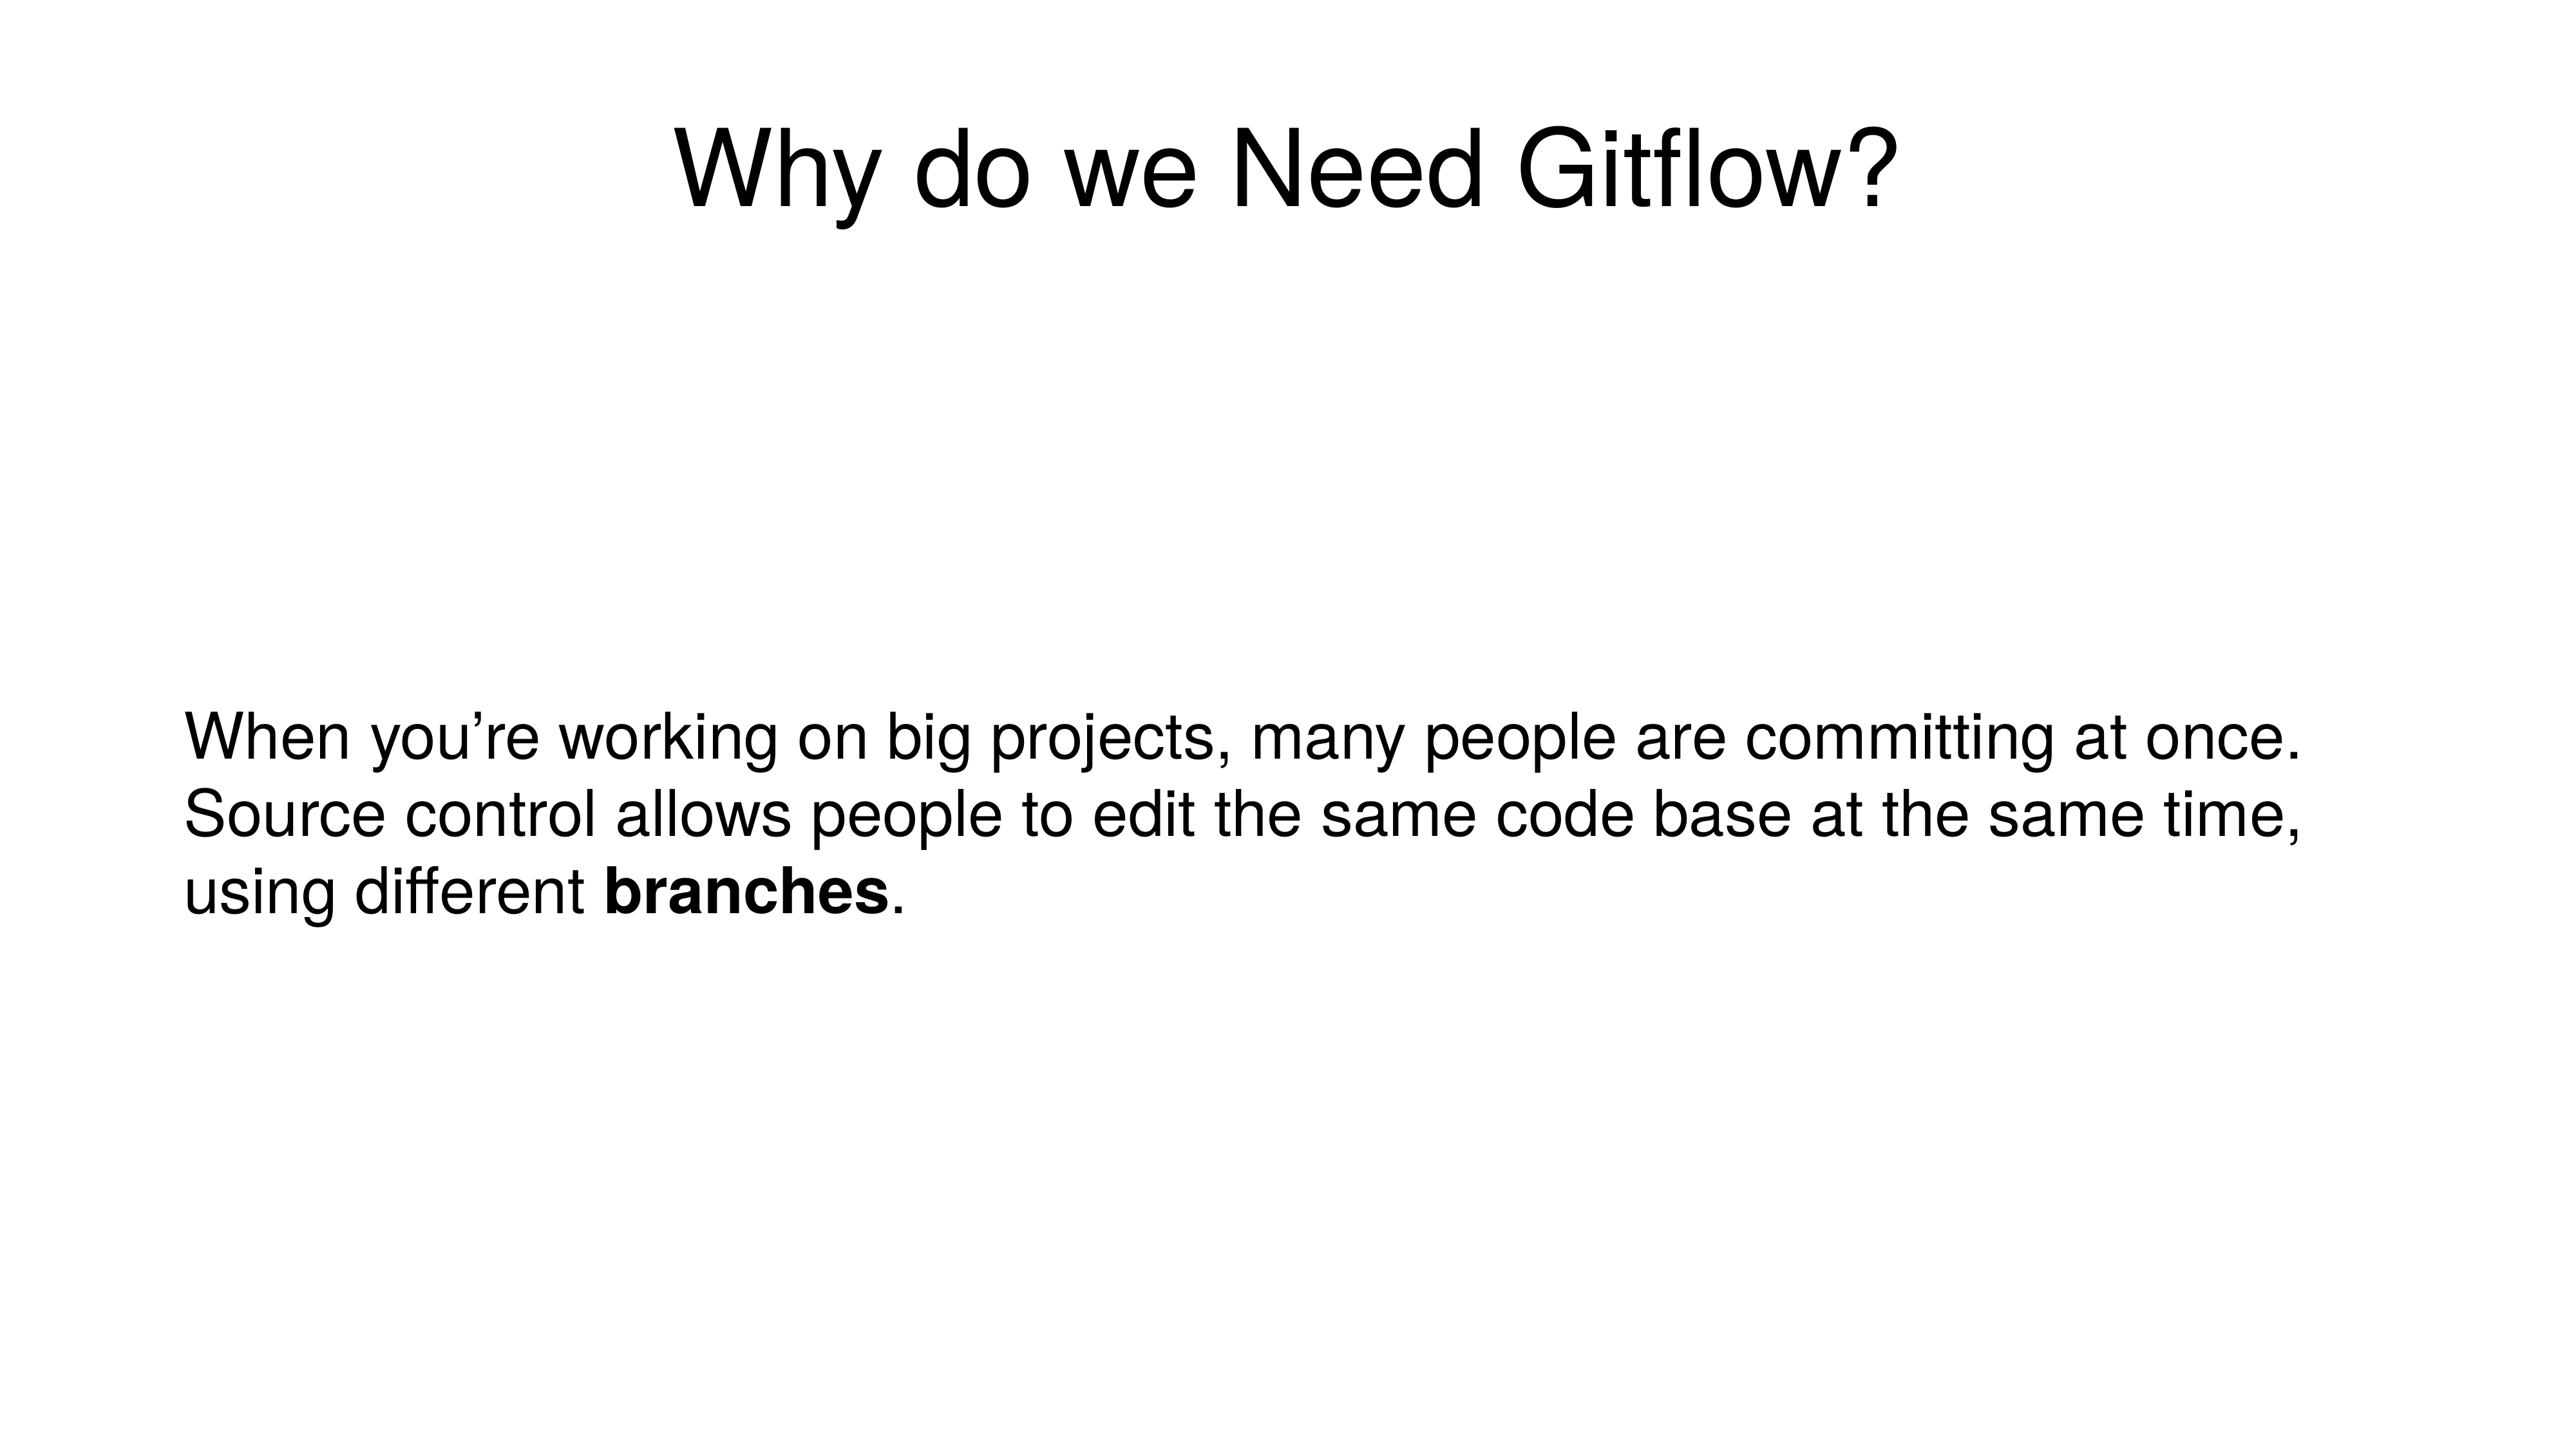

# Why do we Need Gitflow?
When you’re working on big projects, many people are committing at once. Source control allows people to edit the same code base at the same time, using different branches.